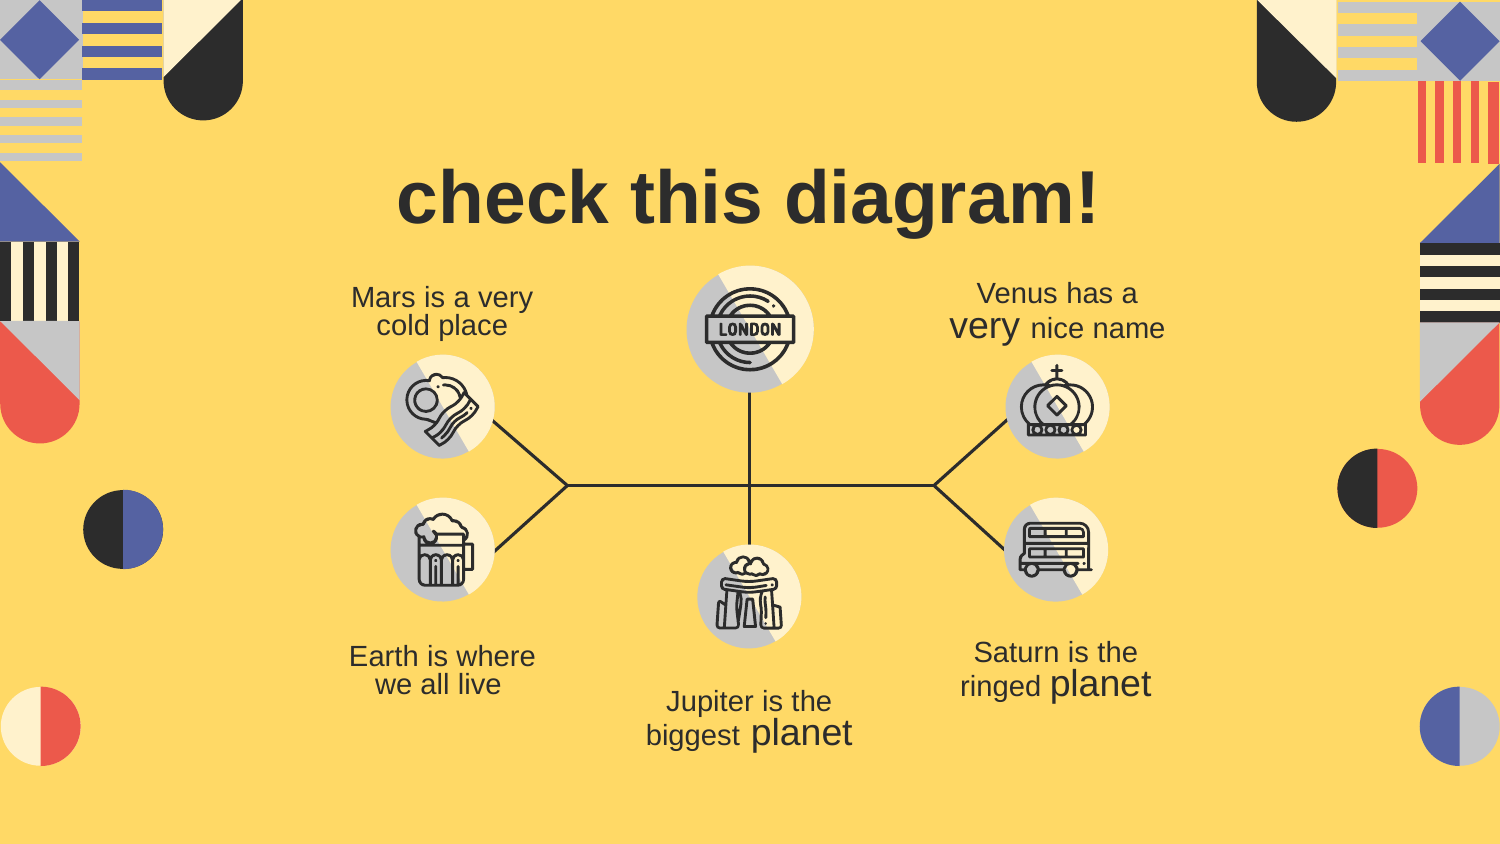

# check this diagram!

Mars is a very cold place
Venus has a very nice name

Earth is where we all live
Saturn is the ringed planet
Jupiter is the biggest planet